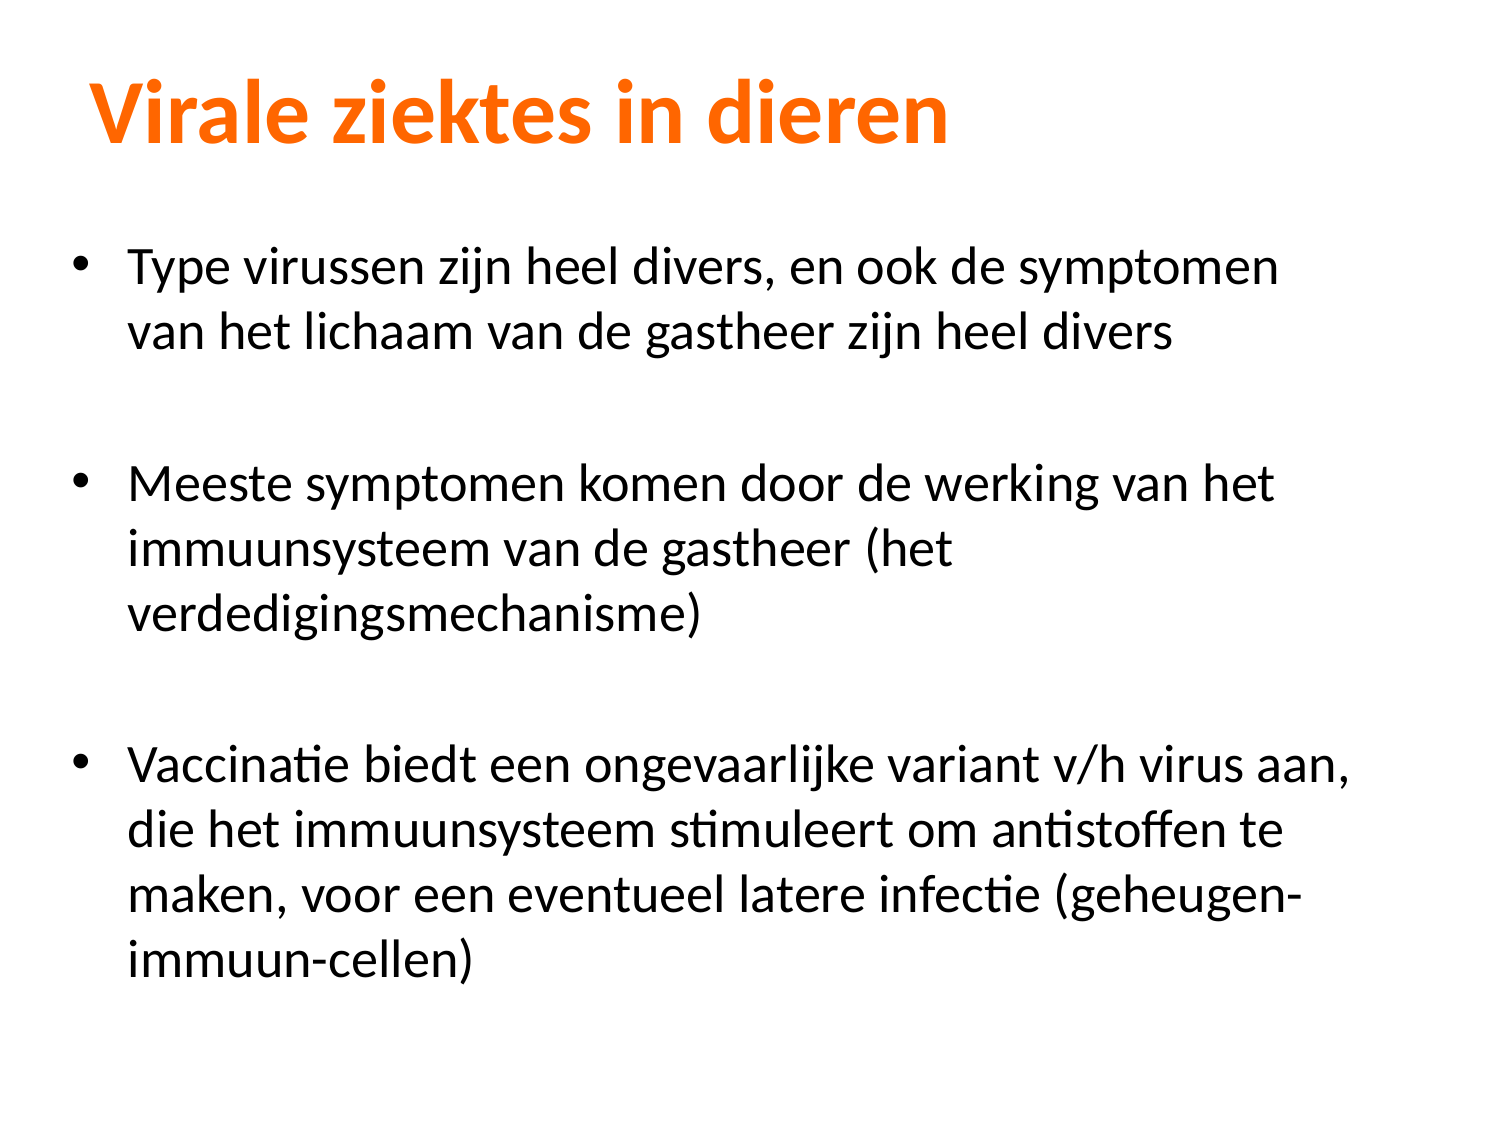

Virale ziektes in dieren
Type virussen zijn heel divers, en ook de symptomen van het lichaam van de gastheer zijn heel divers

Meeste symptomen komen door de werking van het immuunsysteem van de gastheer (het verdedigingsmechanisme)

Vaccinatie biedt een ongevaarlijke variant v/h virus aan, die het immuunsysteem stimuleert om antistoffen te maken, voor een eventueel latere infectie (geheugen-immuun-cellen)